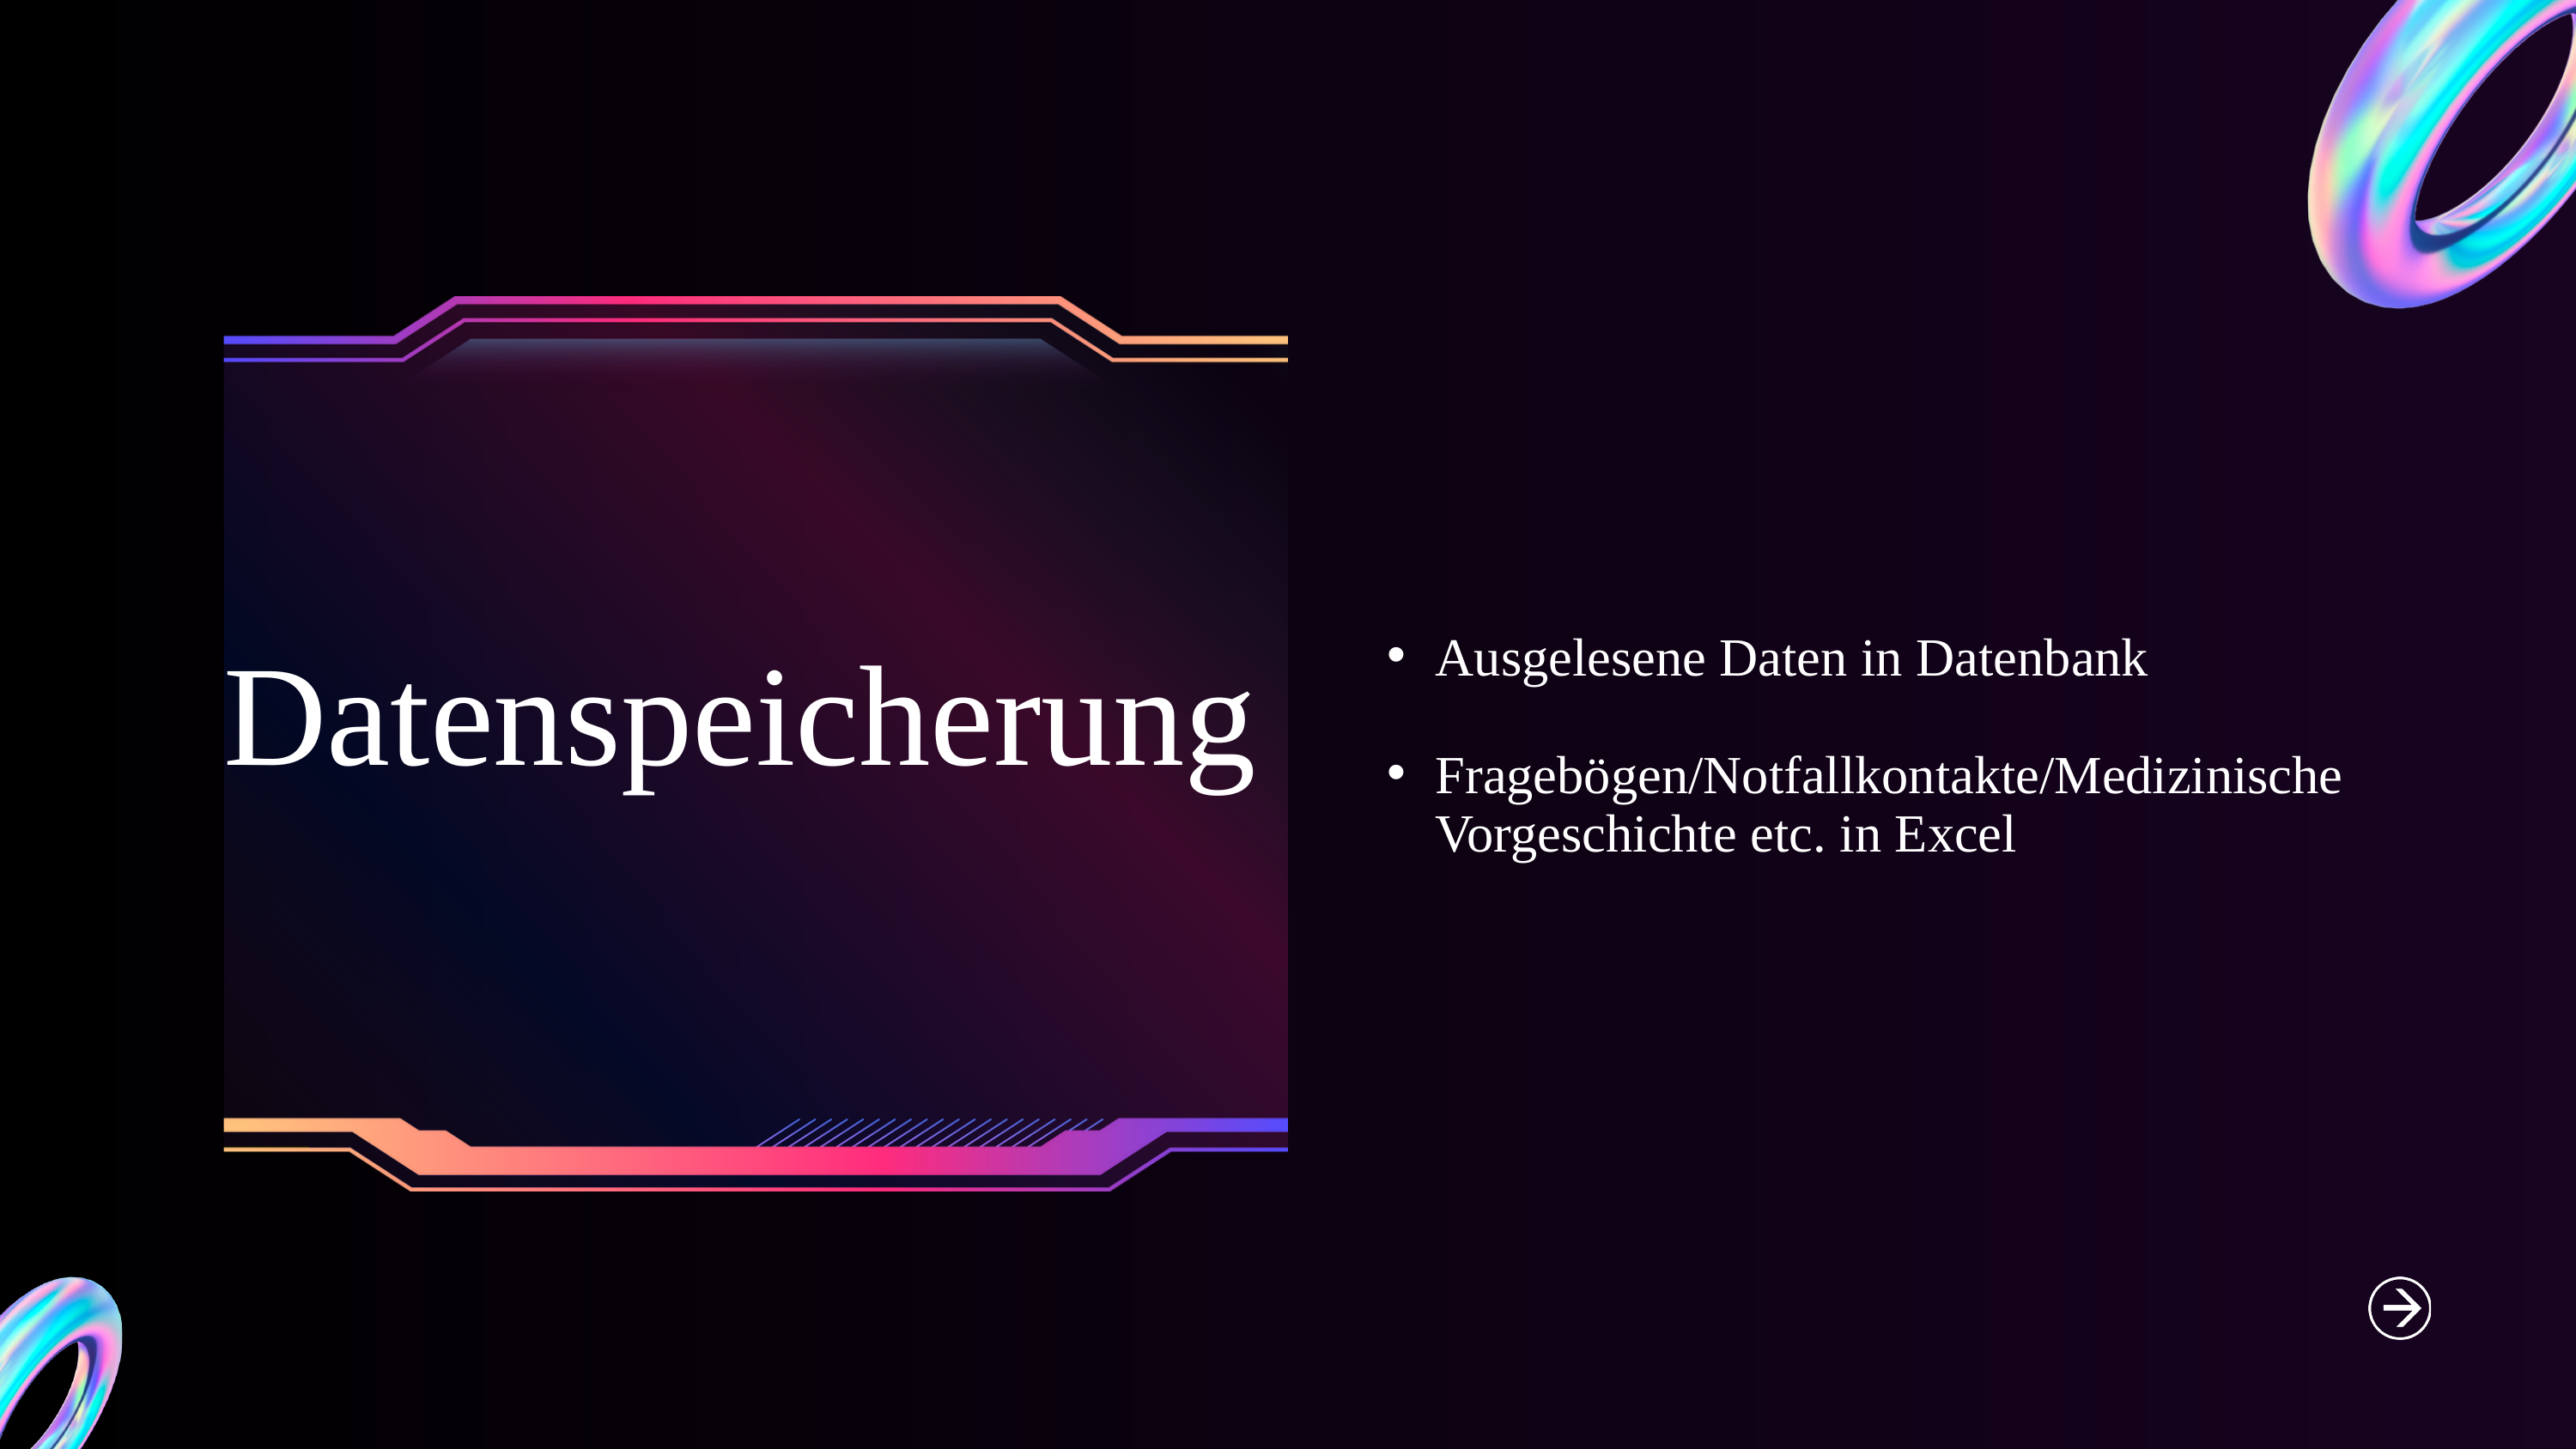

Datenspeicherung
Ausgelesene Daten in Datenbank​

Fragebögen/Notfallkontakte/Medizinische Vorgeschichte etc. in Excel